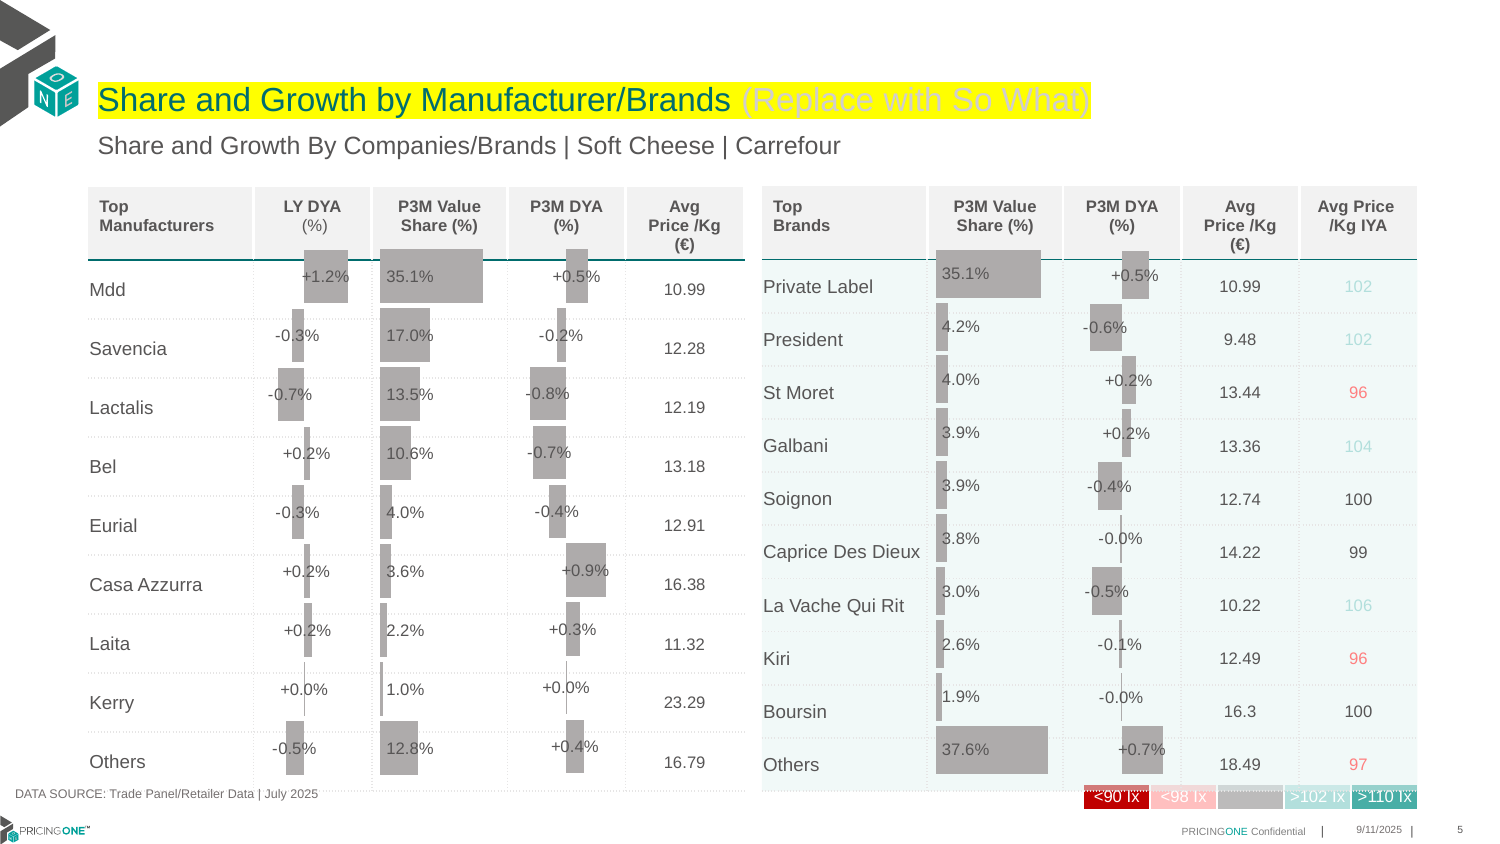

# Share and Growth by Manufacturer/Brands (Replace with So What)

Share and Growth By Companies/Brands | Soft Cheese | Carrefour
| Top Brands | P3M Value Share (%) | P3M DYA (%) | Avg Price /Kg (€) | Avg Price /Kg IYA |
| --- | --- | --- | --- | --- |
| Private Label |  |  | 10.99 | 102 |
| President |  |  | 9.48 | 102 |
| St Moret |  |  | 13.44 | 96 |
| Galbani |  |  | 13.36 | 104 |
| Soignon |  |  | 12.74 | 100 |
| Caprice Des Dieux |  |  | 14.22 | 99 |
| La Vache Qui Rit |  |  | 10.22 | 106 |
| Kiri |  |  | 12.49 | 96 |
| Boursin |  |  | 16.3 | 100 |
| Others |  |  | 18.49 | 97 |
| Top Manufacturers | LY DYA (%) | P3M Value Share (%) | P3M DYA (%) | Avg Price /Kg (€) |
| --- | --- | --- | --- | --- |
| Mdd |  |  |  | 10.99 |
| Savencia |  |  |  | 12.28 |
| Lactalis |  |  |  | 12.19 |
| Bel |  |  |  | 13.18 |
| Eurial |  |  |  | 12.91 |
| Casa Azzurra |  |  |  | 16.38 |
| Laita |  |  |  | 11.32 |
| Kerry |  |  |  | 23.29 |
| Others |  |  |  | 16.79 |

### Chart

| Category | Share DYA P3M |
|---|---|
|  | 0.004660339983711681 |

### Chart

| Category | Value Share P3M |
|---|---|
|  | 0.3510622705597641 |

### Chart

| Category | Share DYA LY |
|---|---|
|  | 0.011847591622199338 |

### Chart

| Category | Value Share |
|---|---|
|  | 0.3510622705597641 |

### Chart

| Category | Share DYA |
|---|---|
|  | 0.004660339983711681 |
DATA SOURCE: Trade Panel/Retailer Data | July 2025
| <90 Ix | <98 Ix |  | >102 Ix | >110 Ix |
| --- | --- | --- | --- | --- |

9/11/2025
5